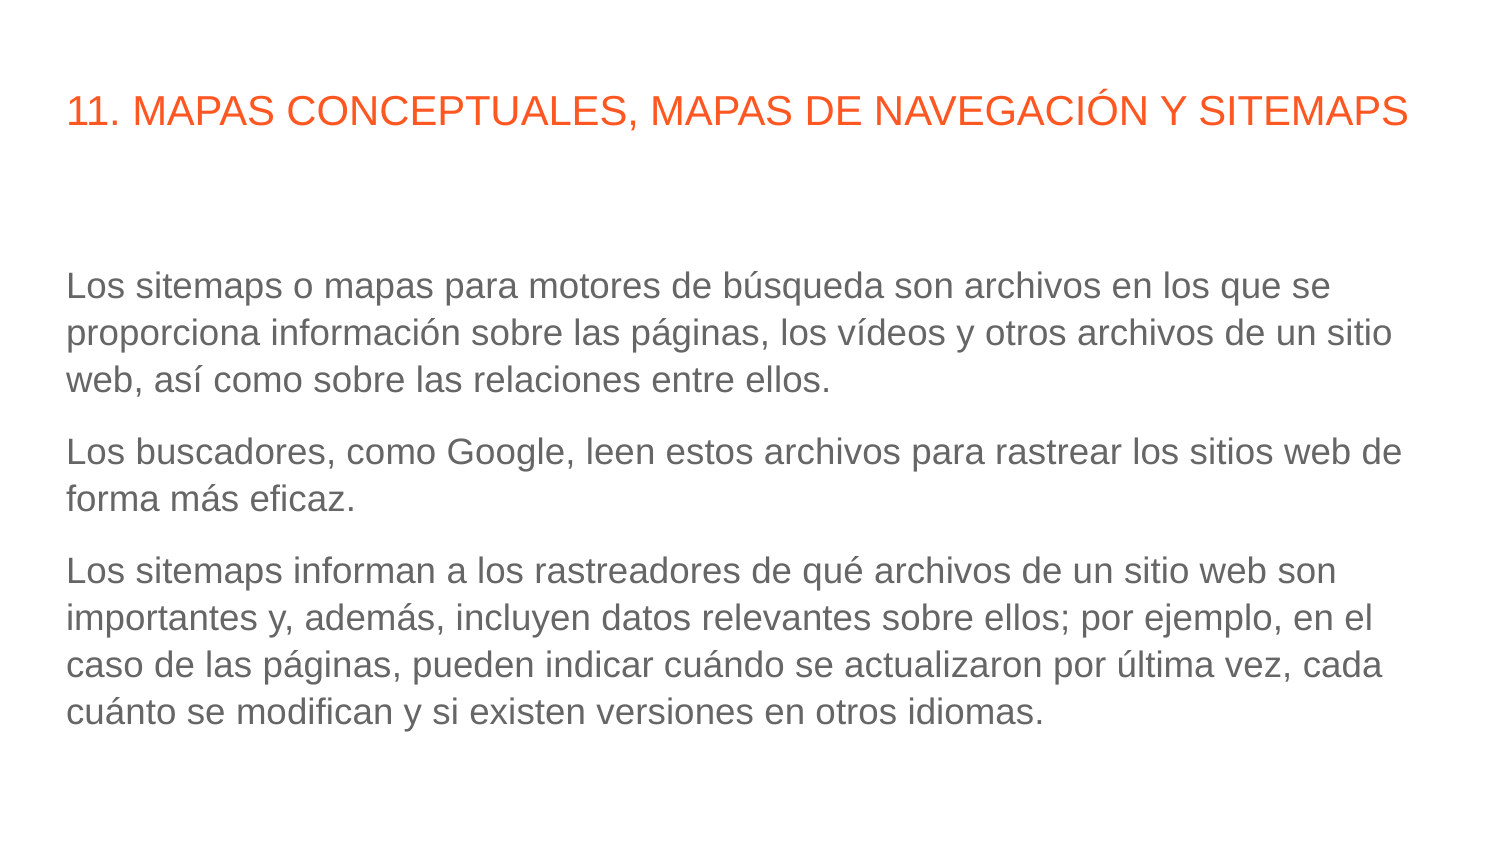

# 11. MAPAS CONCEPTUALES, MAPAS DE NAVEGACIÓN Y SITEMAPS

Los sitemaps o mapas para motores de búsqueda son archivos en los que se proporciona información sobre las páginas, los vídeos y otros archivos de un sitio web, así como sobre las relaciones entre ellos.
Los buscadores, como Google, leen estos archivos para rastrear los sitios web de forma más eficaz.
Los sitemaps informan a los rastreadores de qué archivos de un sitio web son importantes y, además, incluyen datos relevantes sobre ellos; por ejemplo, en el caso de las páginas, pueden indicar cuándo se actualizaron por última vez, cada cuánto se modifican y si existen versiones en otros idiomas.